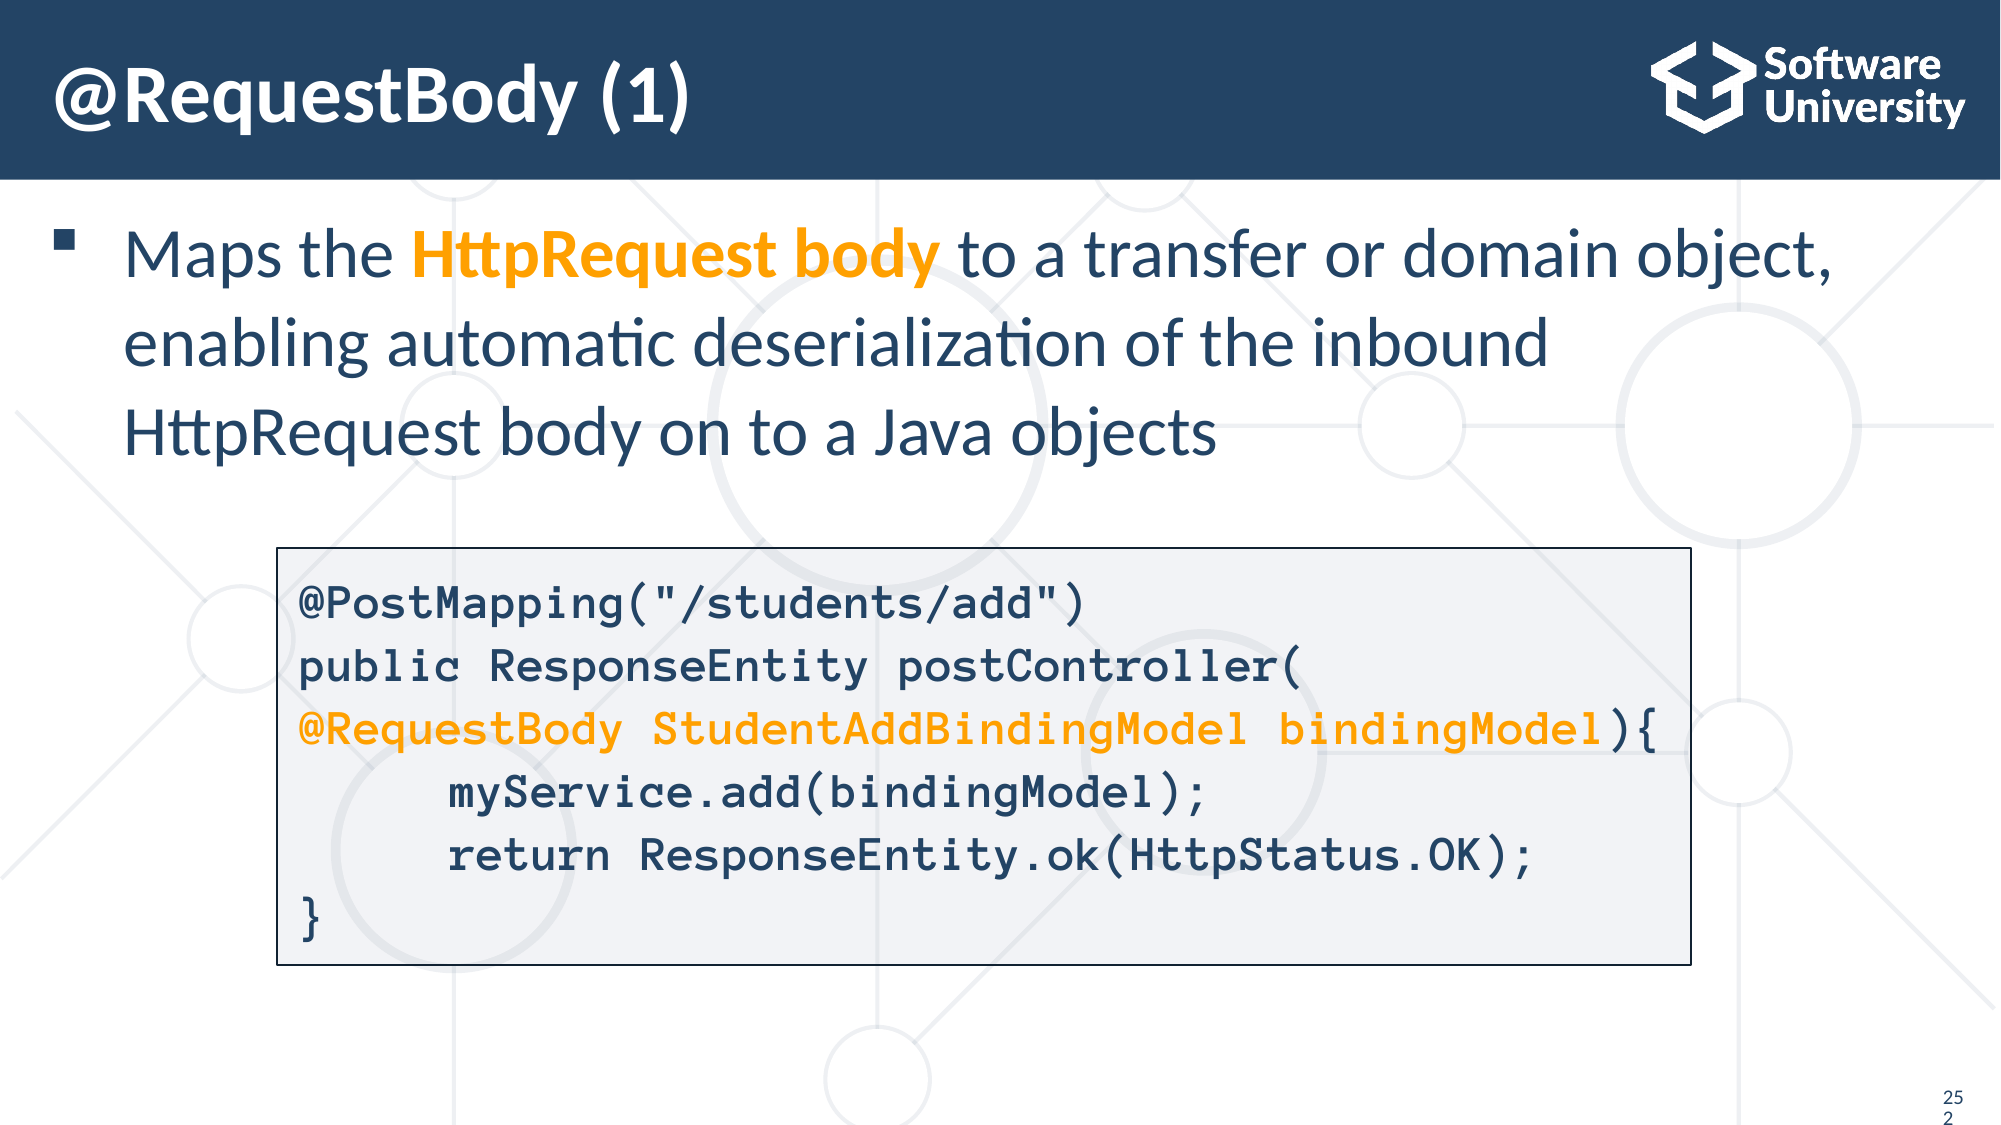

# @RequestBody (1)
Maps the HttpRequest body to a transfer or domain object, enabling automatic deserialization of the inbound
HttpRequest body on to a Java objects
@PostMapping("/students/add")
public ResponseEntity postController(
@RequestBody StudentAddBindingModel bindingModel){
	myService.add(bindingModel);
	return ResponseEntity.ok(HttpStatus.OK);
}
252